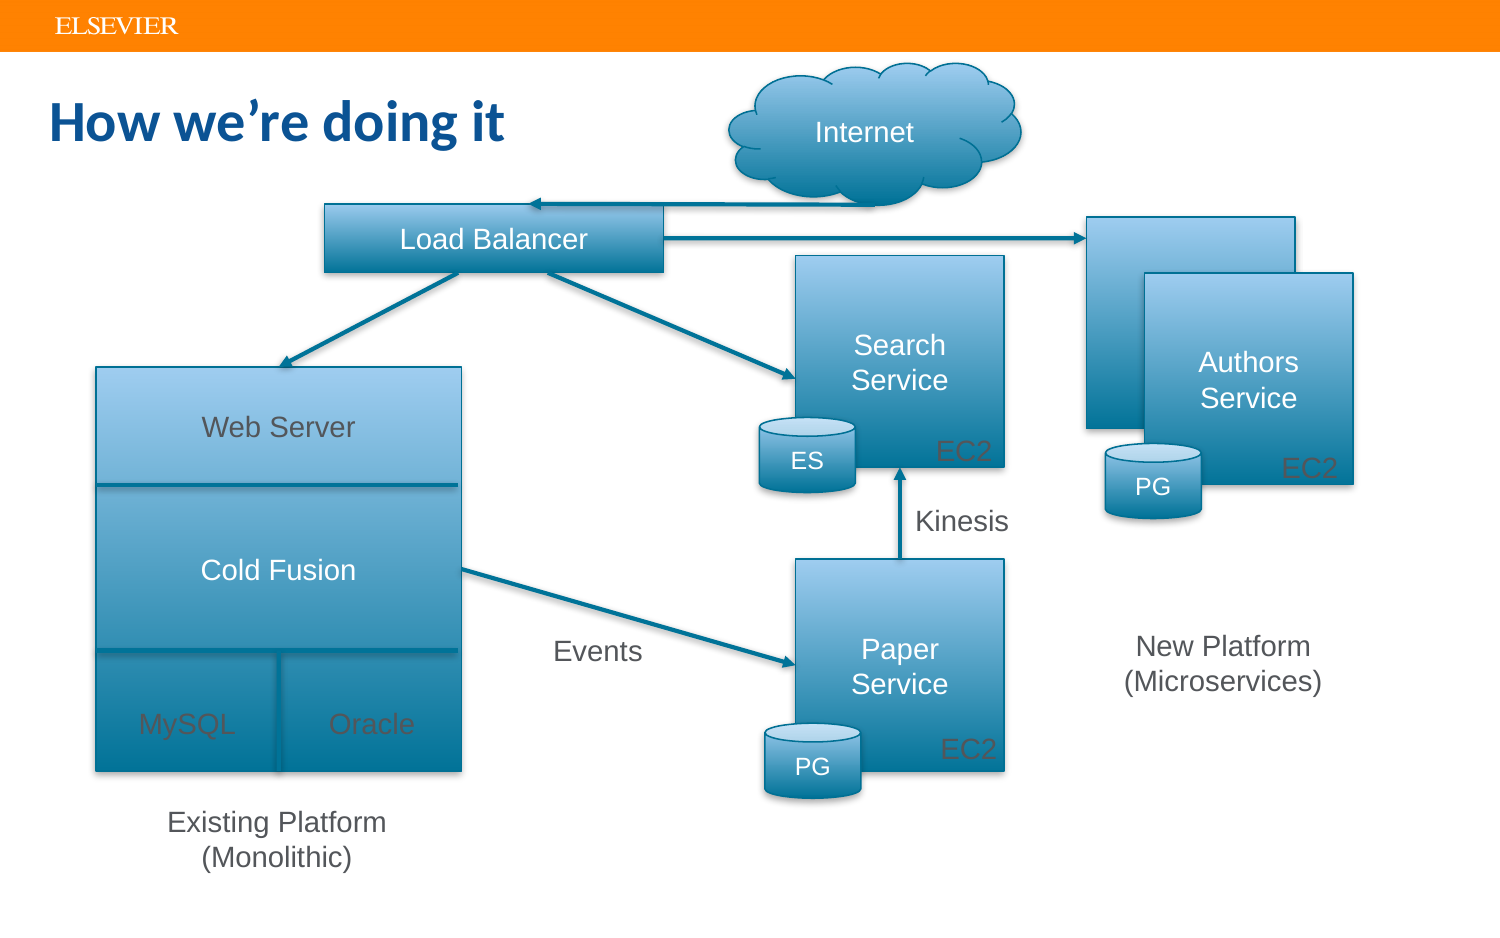

# How we’re doing it
Internet
Load Balancer

Search
Service
Authors
Service
Cold Fusion
Web Server
ES
EC2
EC2
PG
Kinesis
Paper
Service
New Platform
(Microservices)
Events
MySQL
Oracle
PG
EC2
Existing Platform
(Monolithic)
5